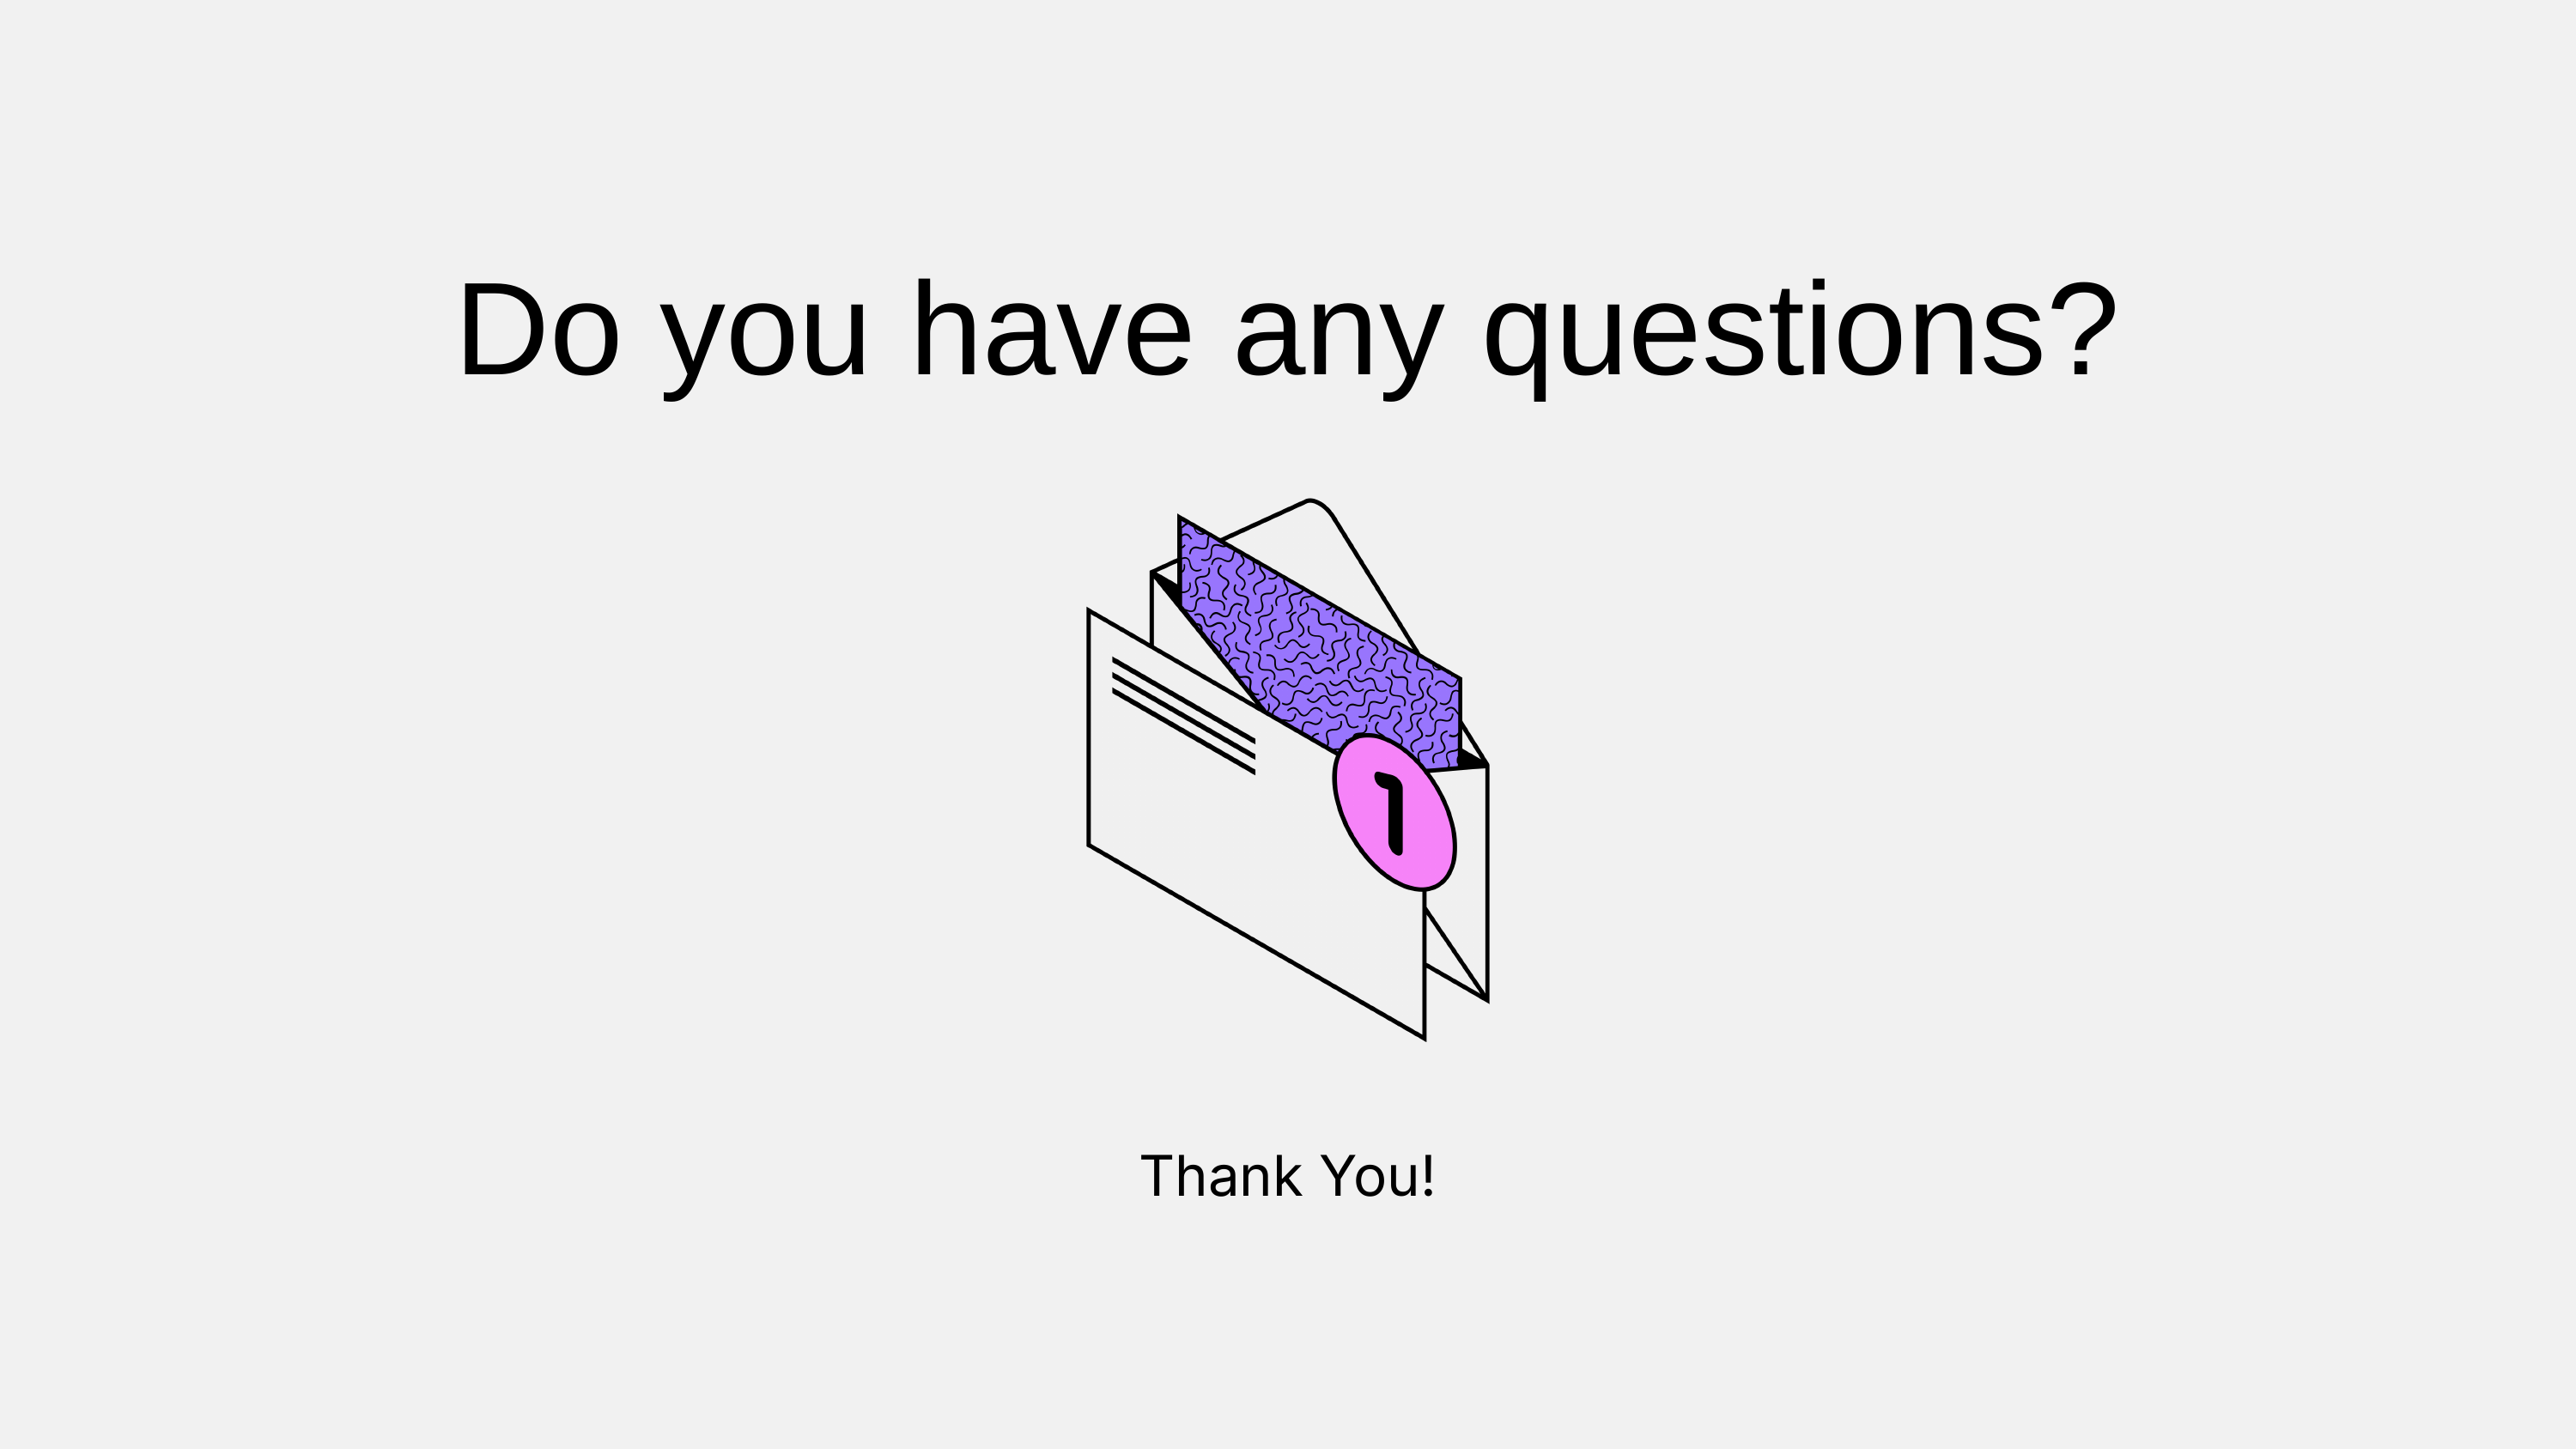

Do you have any questions?

Thank You!